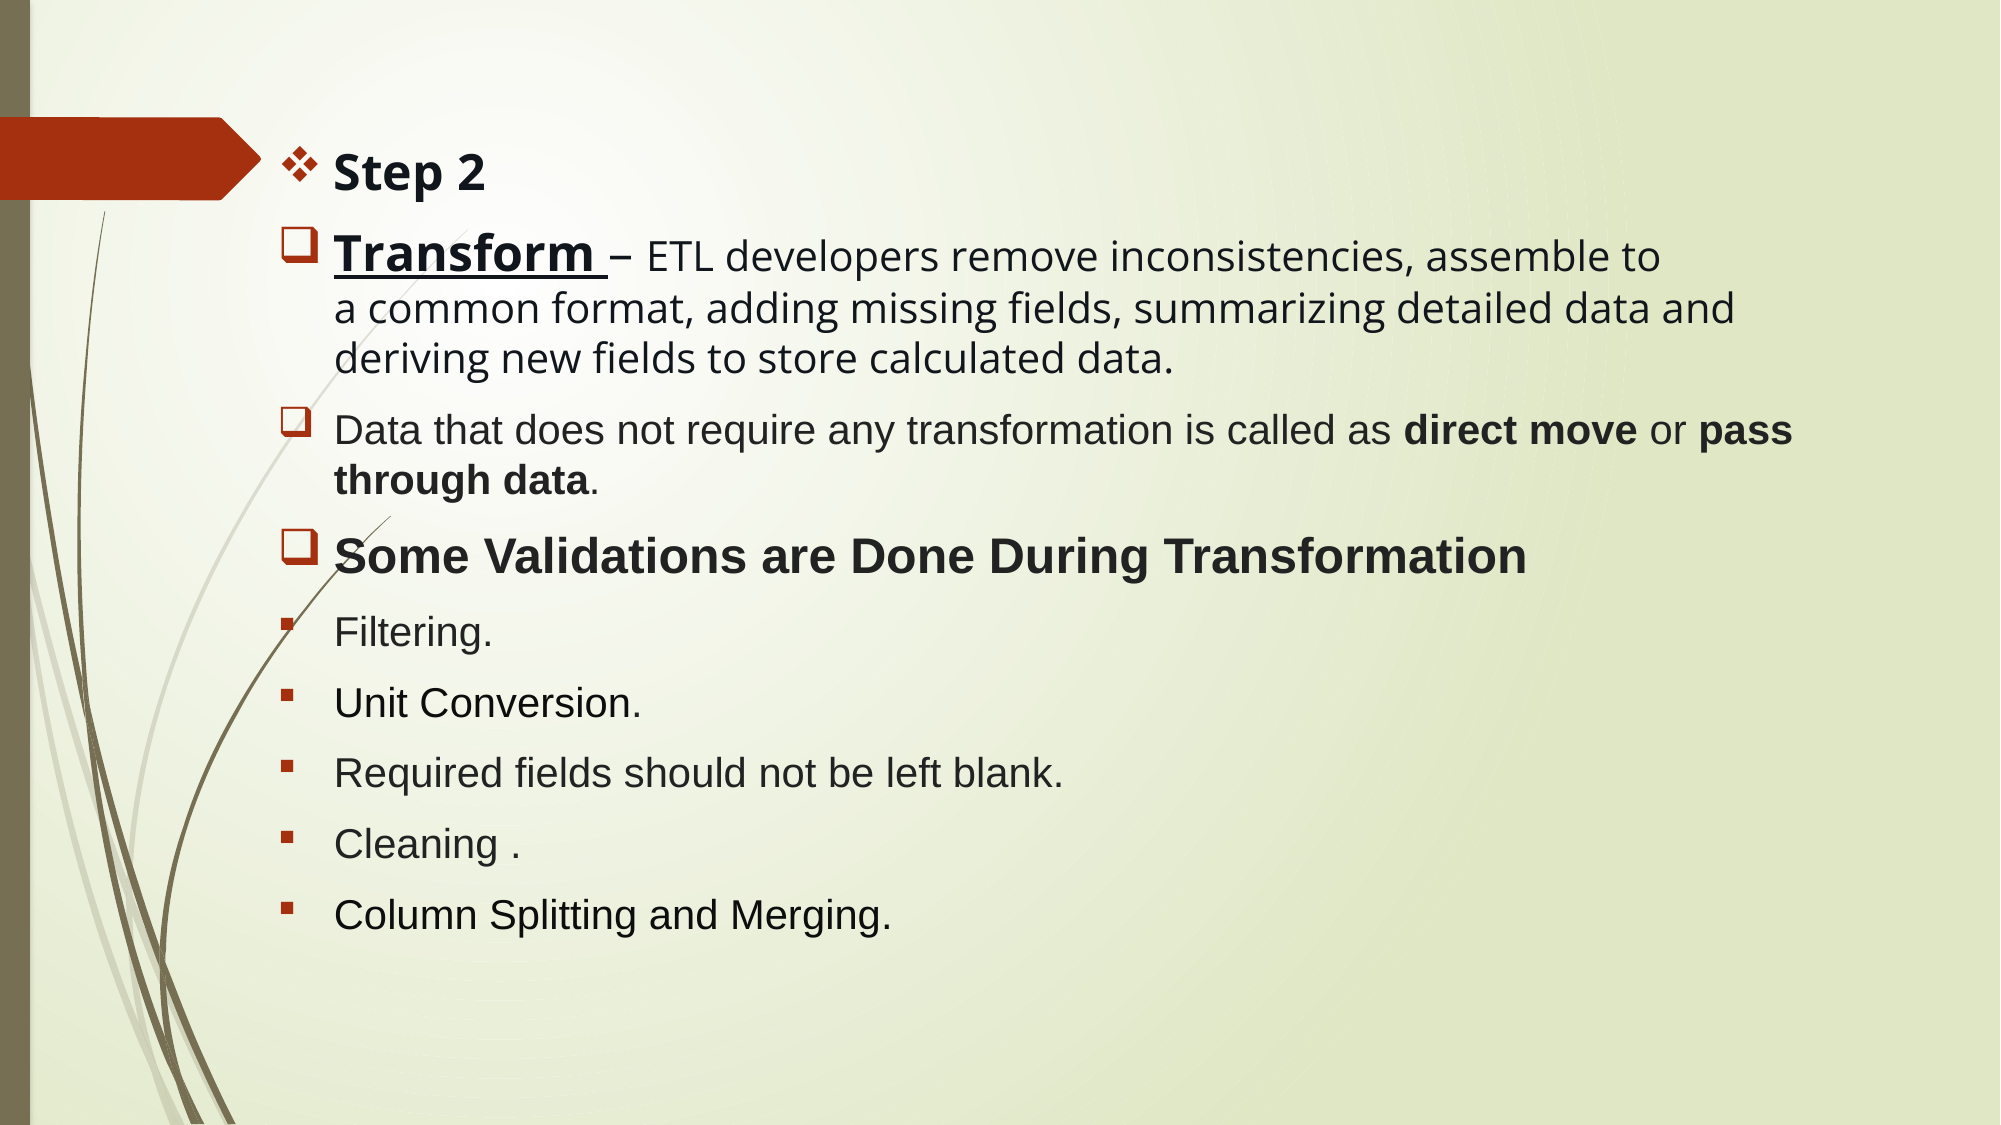

Step 2
Transform – ETL developers remove inconsistencies, assemble to a common format, adding missing fields, summarizing detailed data and deriving new fields to store calculated data.
Data that does not require any transformation is called as direct move or pass through data.
Some Validations are Done During Transformation
Filtering.
Unit Conversion.
Required fields should not be left blank.
Cleaning .
Column Splitting and Merging.